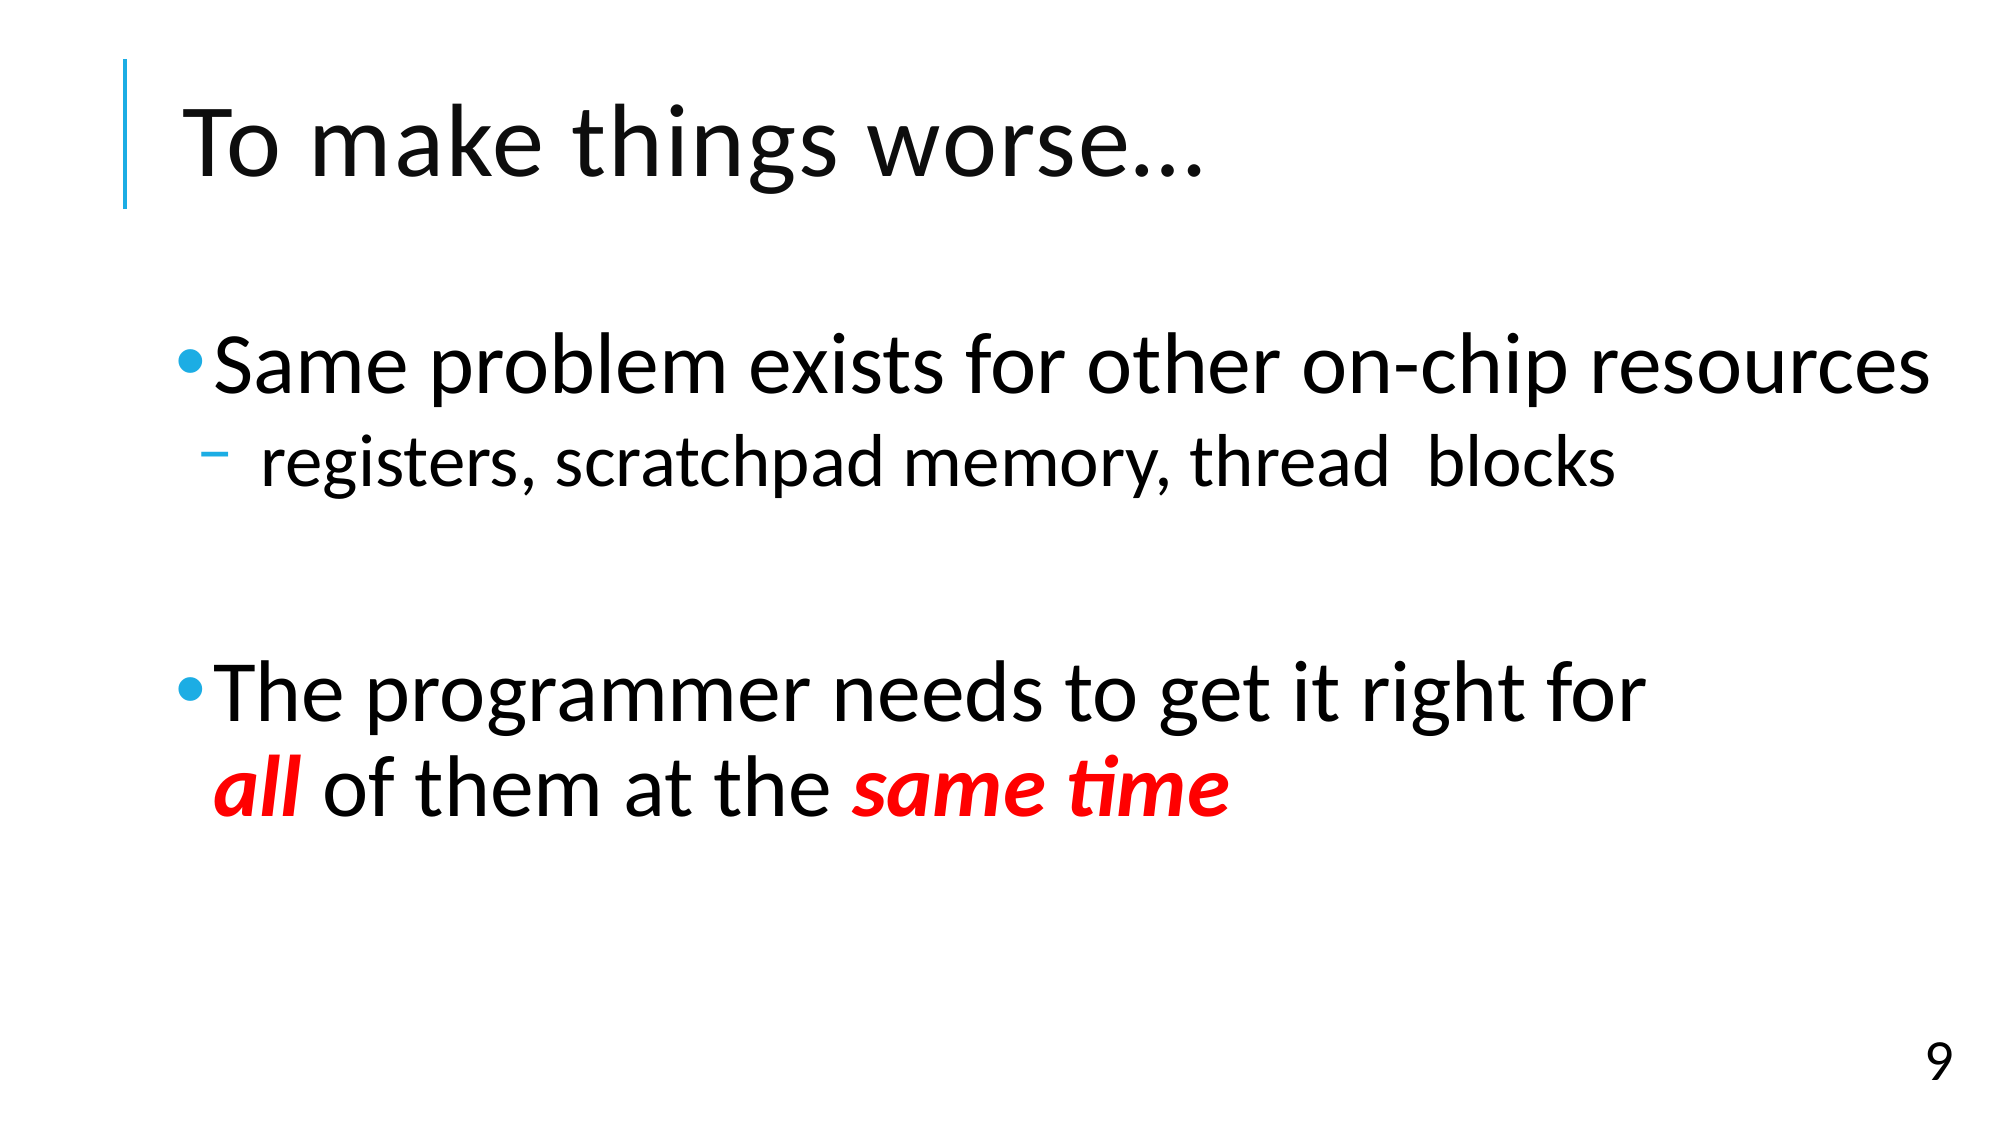

# To make things worse…
Same problem exists for other on-chip resources
 registers, scratchpad memory, thread  blocks

The programmer needs to get it right for               all of them at the same time
9